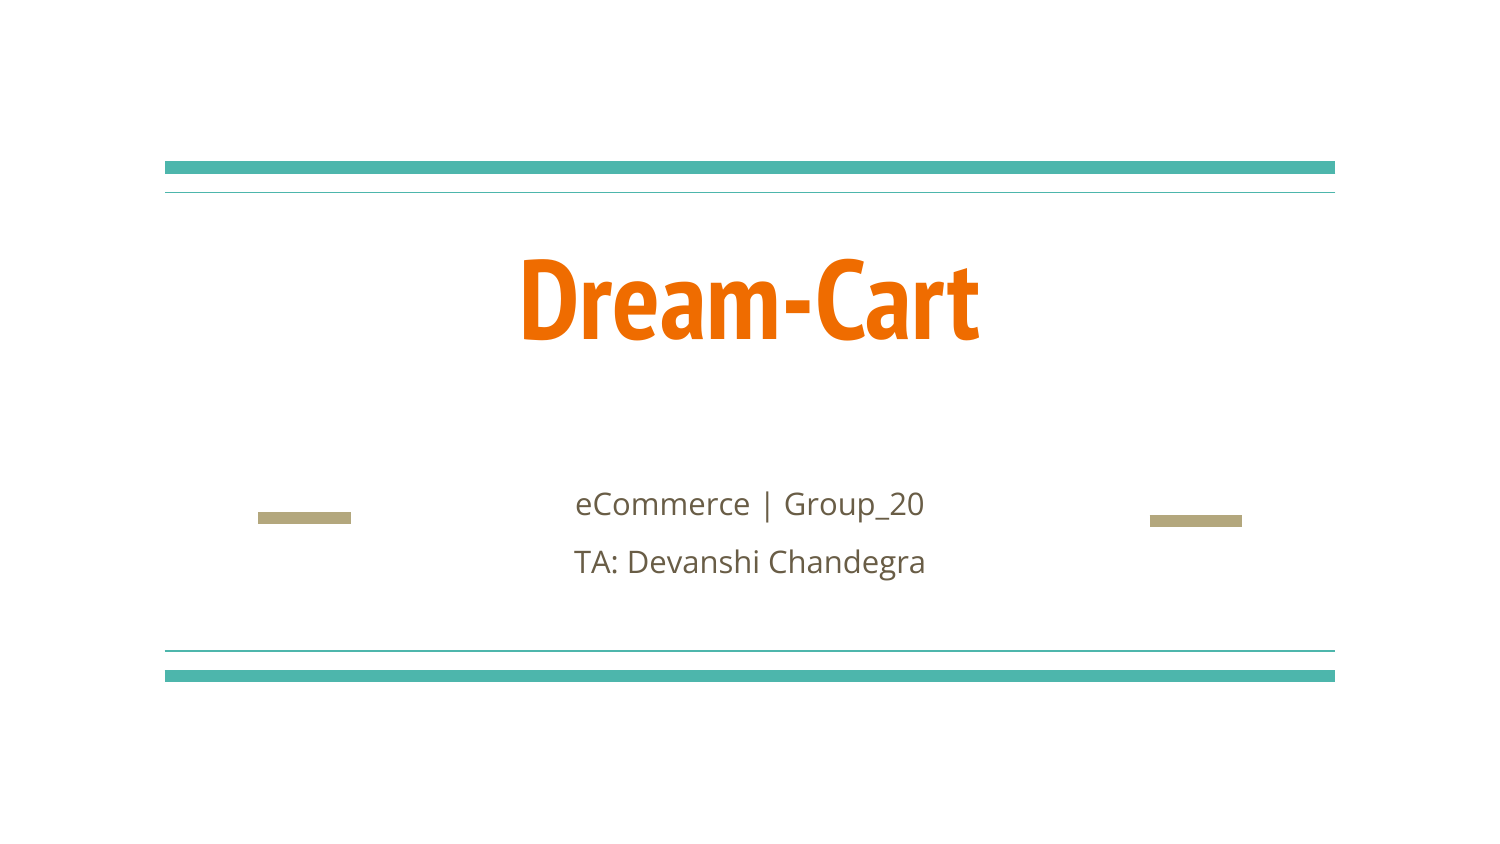

# Dream-Cart
eCommerce | Group_20

TA: Devanshi Chandegra